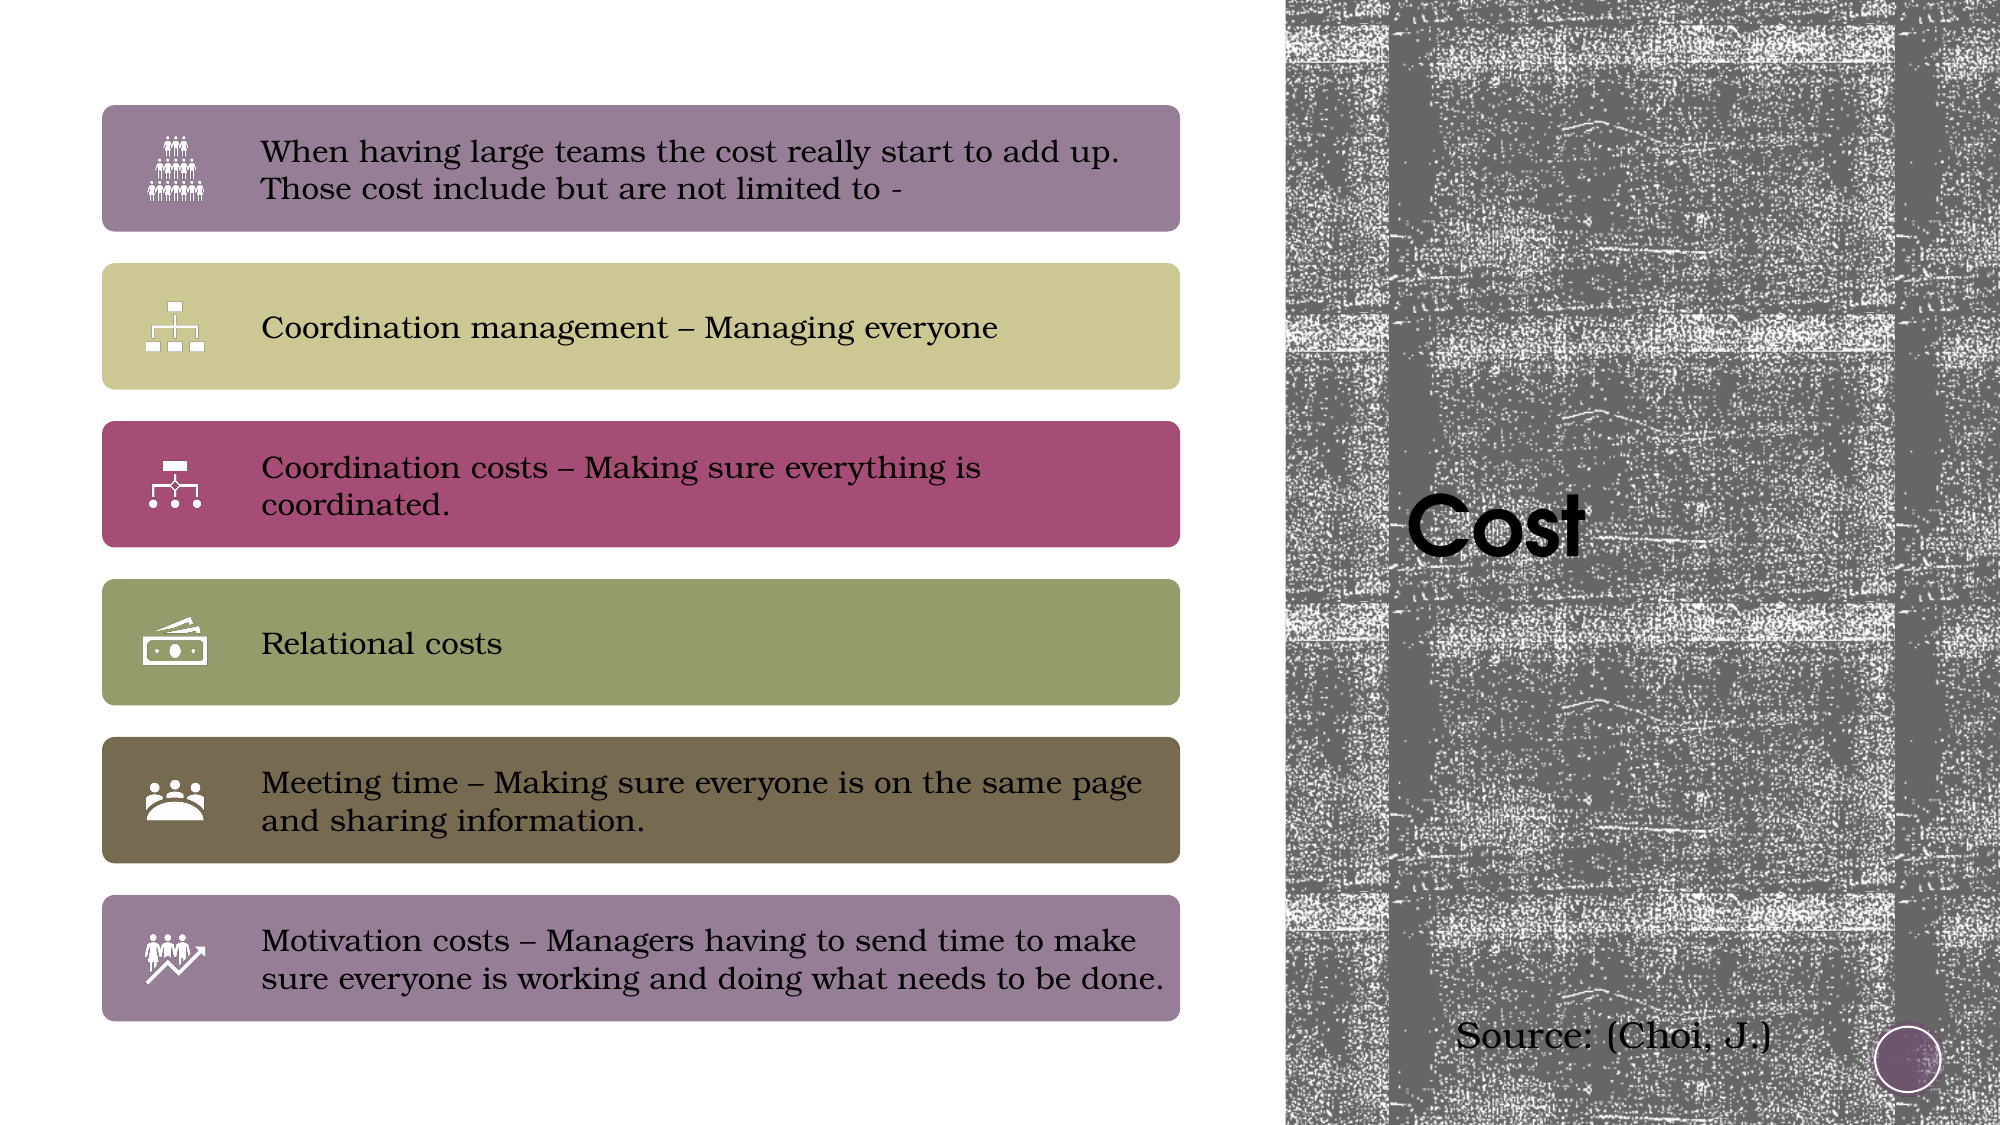

When having large teams the cost really start to add up. Those cost include but are not limited to -
Coordination management – Managing everyone
Coordination costs – Making sure everything is coordinated.
Relational costs
Meeting time – Making sure everyone is on the same page and sharing information.
Motivation costs – Managers having to send time to make sure everyone is working and doing what needs to be done.
# Cost
Source: (Choi, J.)